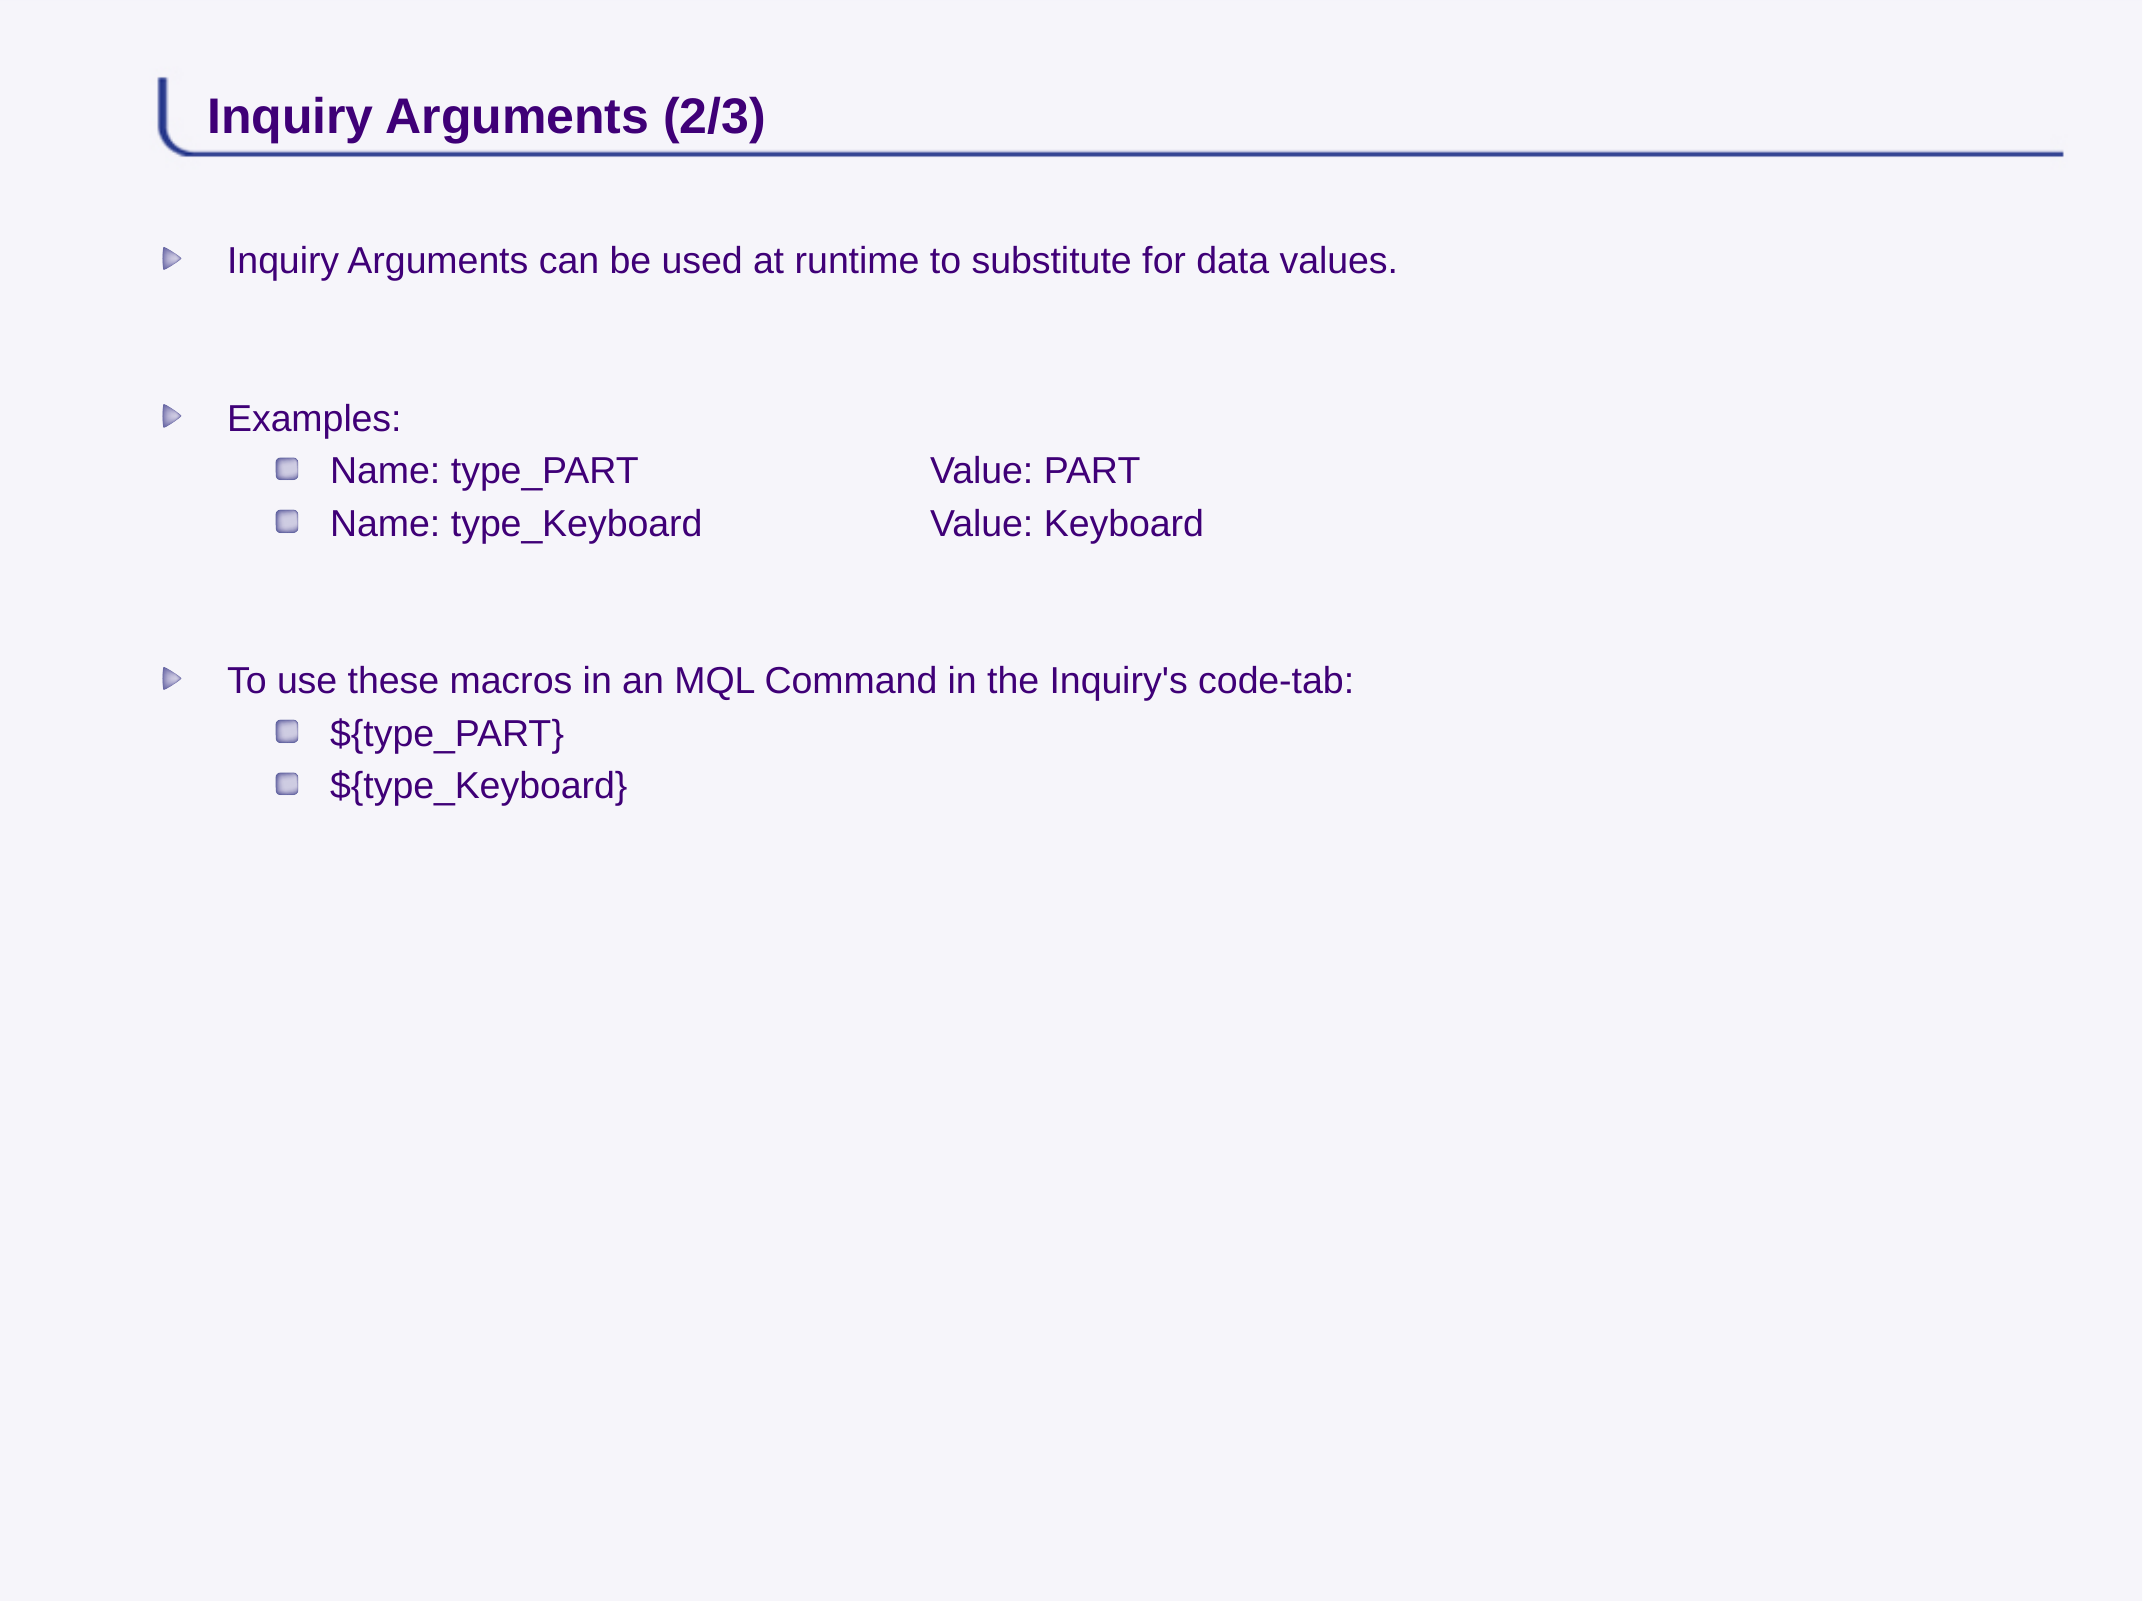

# Inquiry Arguments (2/3)
Inquiry Arguments can be used at runtime to substitute for data values.

Examples:
Name: type_PART		Value: PART
Name: type_Keyboard		Value: Keyboard

To use these macros in an MQL Command in the Inquiry's code-tab:
${type_PART}
${type_Keyboard}